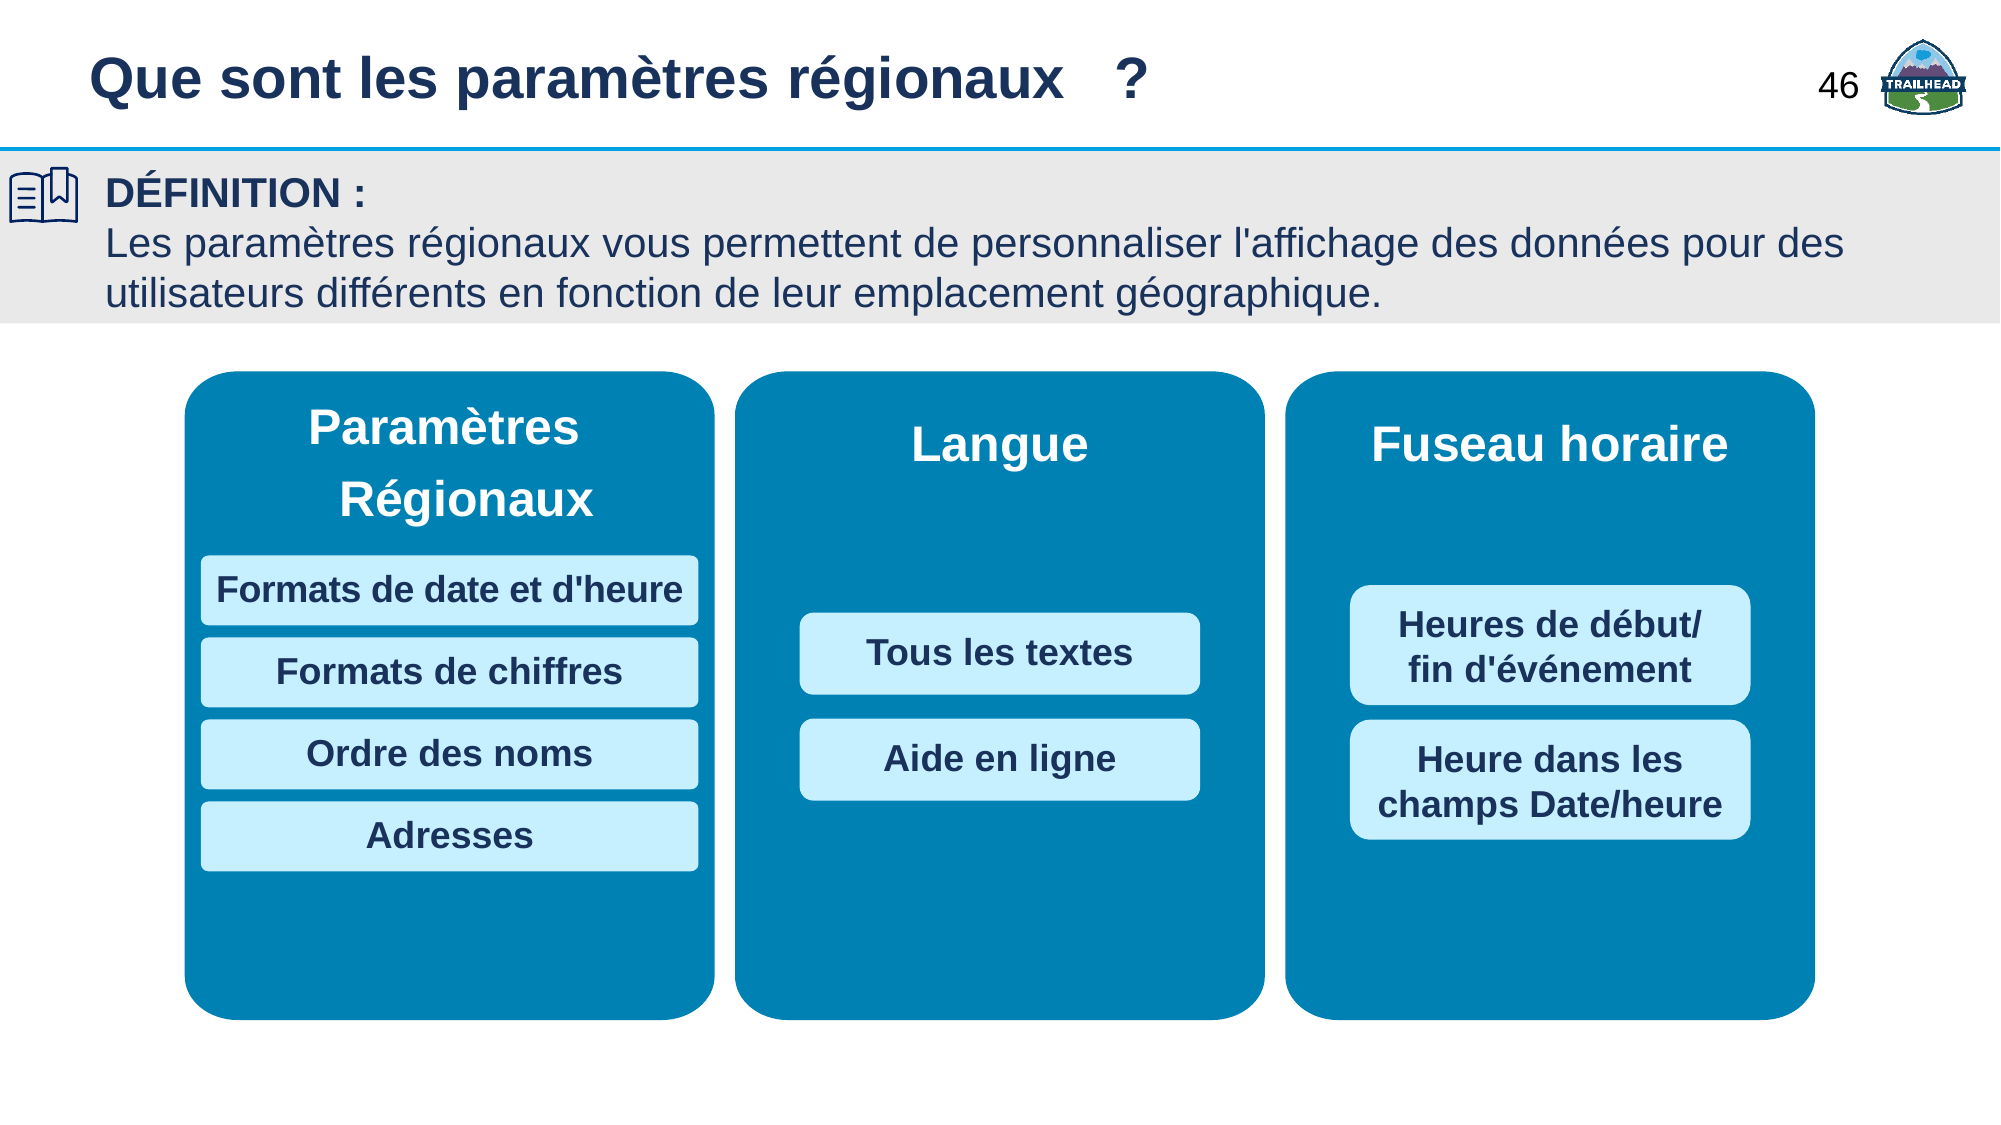

Que sont les paramètres régionaux   ?
46
DÉFINITION :
Les paramètres régionaux vous permettent de personnaliser l'affichage des données pour des utilisateurs différents en fonction de leur emplacement géographique.

Paramètres
Régionaux
Langue
Fuseau horaire
Localisation
Langue
Fuseau horaire
Formats de date et d'heure
Heures de début/
fin d'événement
Tous les textes
Formats de chiffres
Aide en ligne
Ordre des noms
Heure dans les champs Date/heure
Adresses